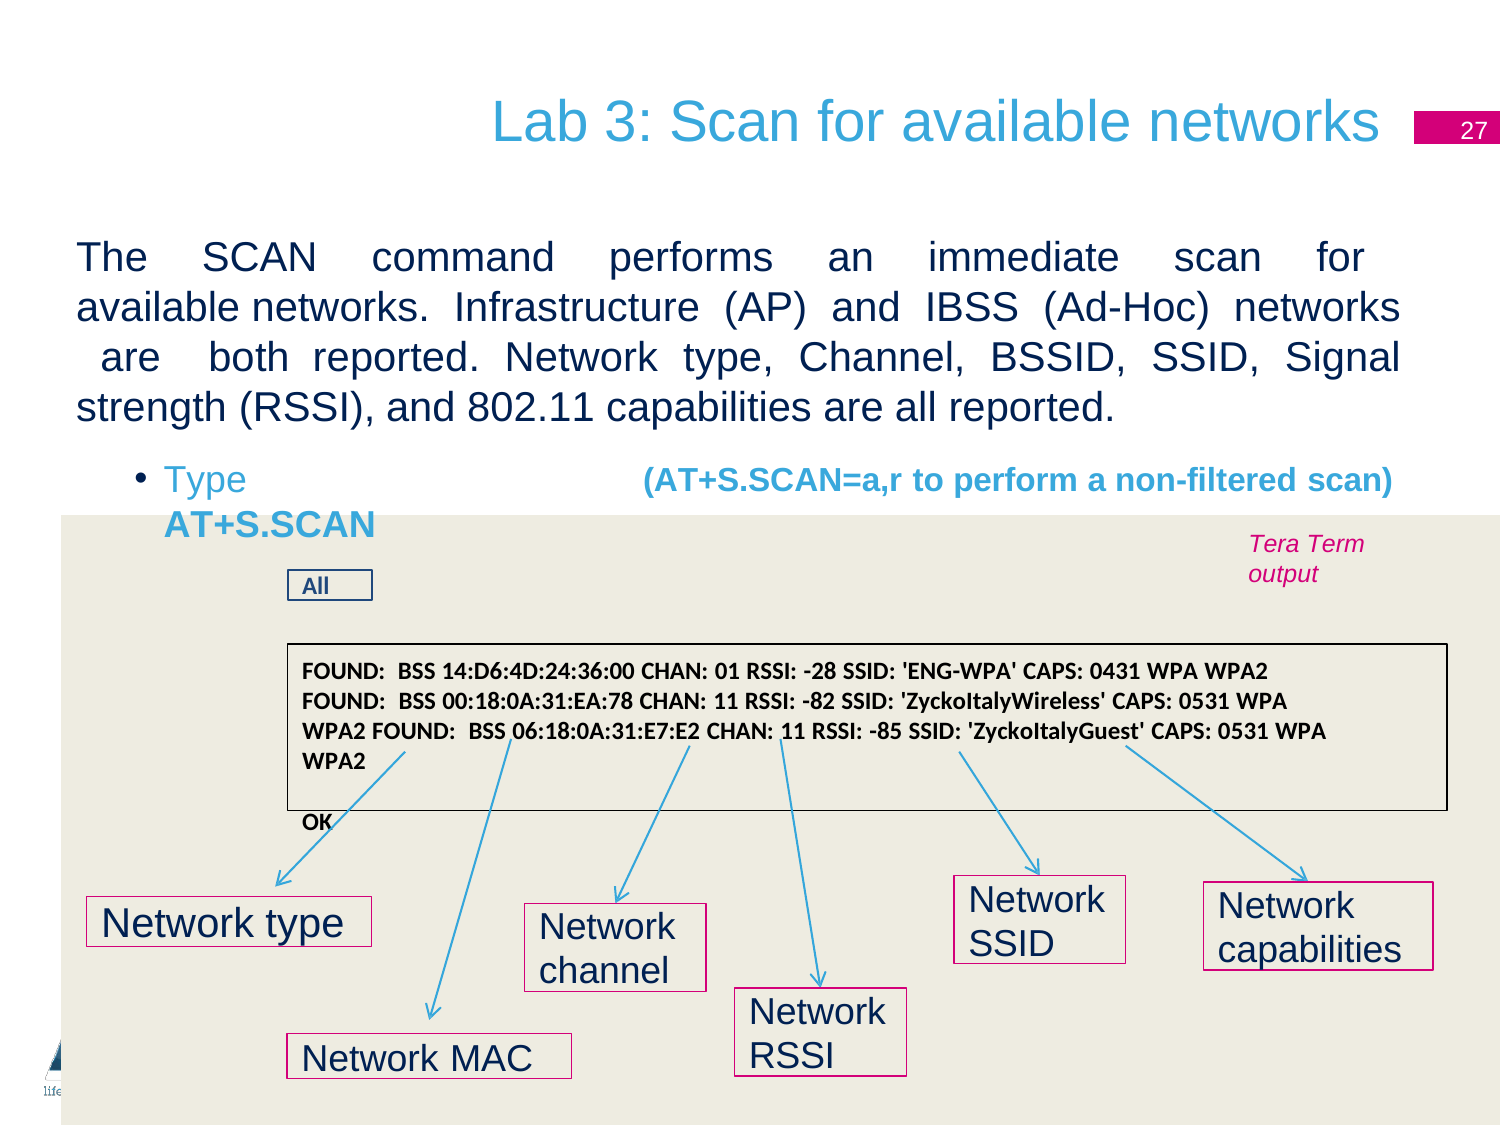

# Lab 3: Scan for available networks

27
The   SCAN   command   performs   an   immediate   scan   for   available networks.  Infrastructure  (AP)  and  IBSS  (Ad-Hoc)  networks  are  both reported. Network type, Channel, BSSID, SSID, Signal strength (RSSI), and 802.11 capabilities are all reported.
Type AT+S.SCAN
(AT+S.SCAN=a,r to perform a non-filtered scan)

Tera Term output
All

FOUND:  BSS 14:D6:4D:24:36:00 CHAN: 01 RSSI: -28 SSID: 'ENG-WPA' CAPS: 0431 WPA WPA2   FOUND:  BSS 00:18:0A:31:EA:78 CHAN: 11 RSSI: -82 SSID: 'ZyckoItalyWireless' CAPS: 0531 WPA WPA2 FOUND:  BSS 06:18:0A:31:E7:E2 CHAN: 11 RSSI: -85 SSID: 'ZyckoItalyGuest' CAPS: 0531 WPA WPA2

OK

Network SSID
Network capabilities
Network type
Network channel
Network RSSI
Network MAC